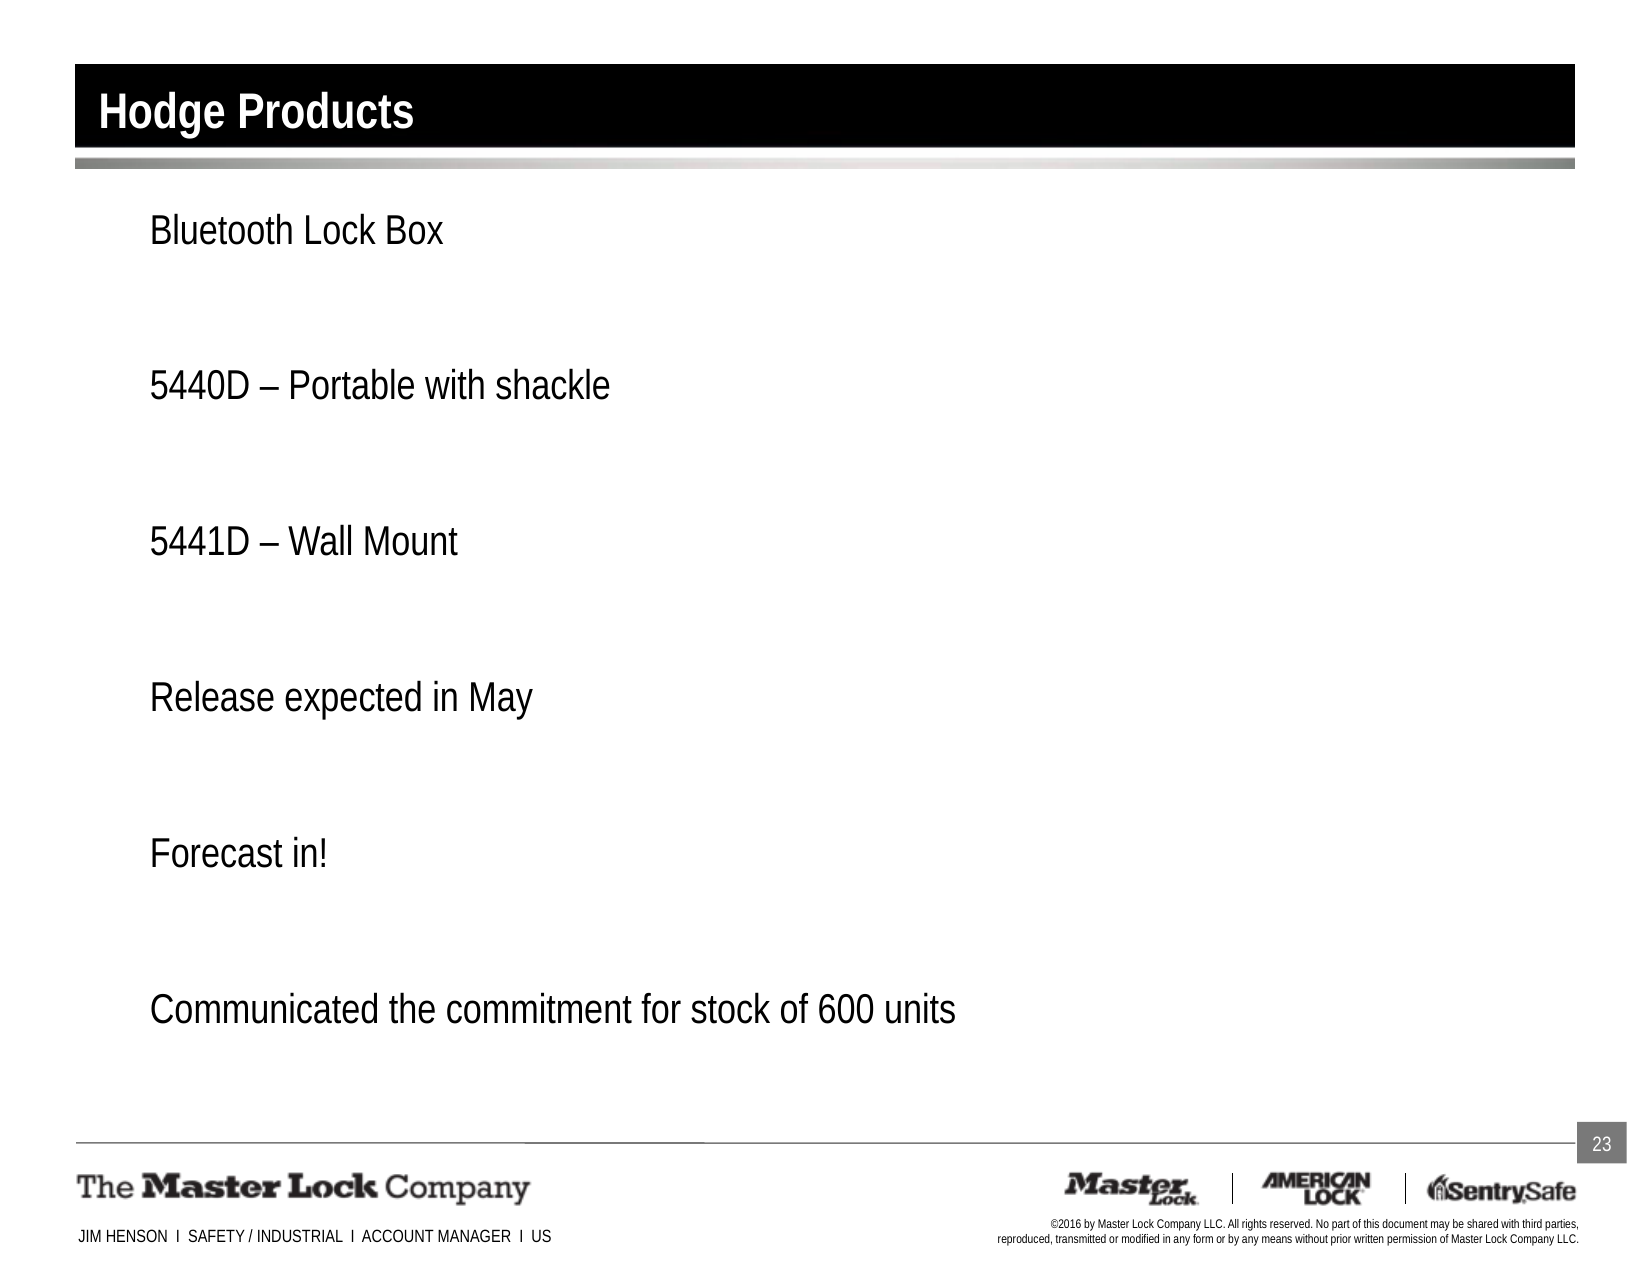

# Hodge Products
Bluetooth Lock Box

5440D – Portable with shackle

5441D – Wall Mount

Release expected in May

Forecast in!

Communicated the commitment for stock of 600 units